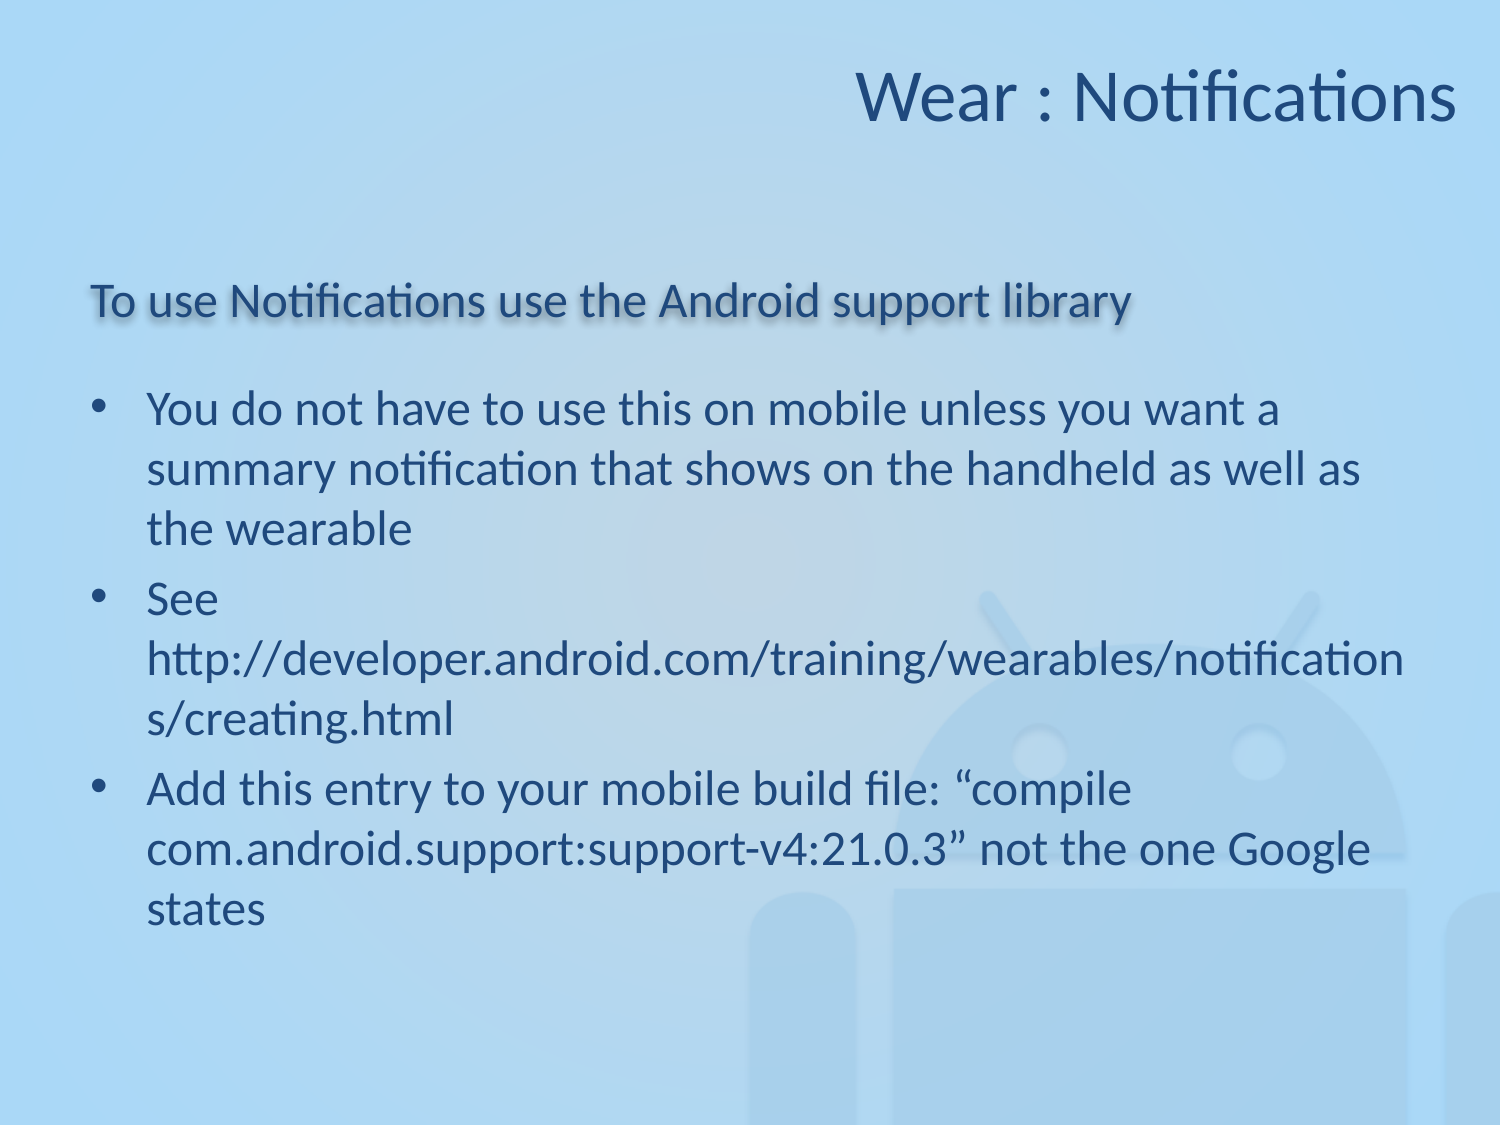

Wear : Notifications
# To use Notifications use the Android support library
You do not have to use this on mobile unless you want a summary notification that shows on the handheld as well as the wearable
See http://developer.android.com/training/wearables/notifications/creating.html
Add this entry to your mobile build file: “compile com.android.support:support-v4:21.0.3” not the one Google states